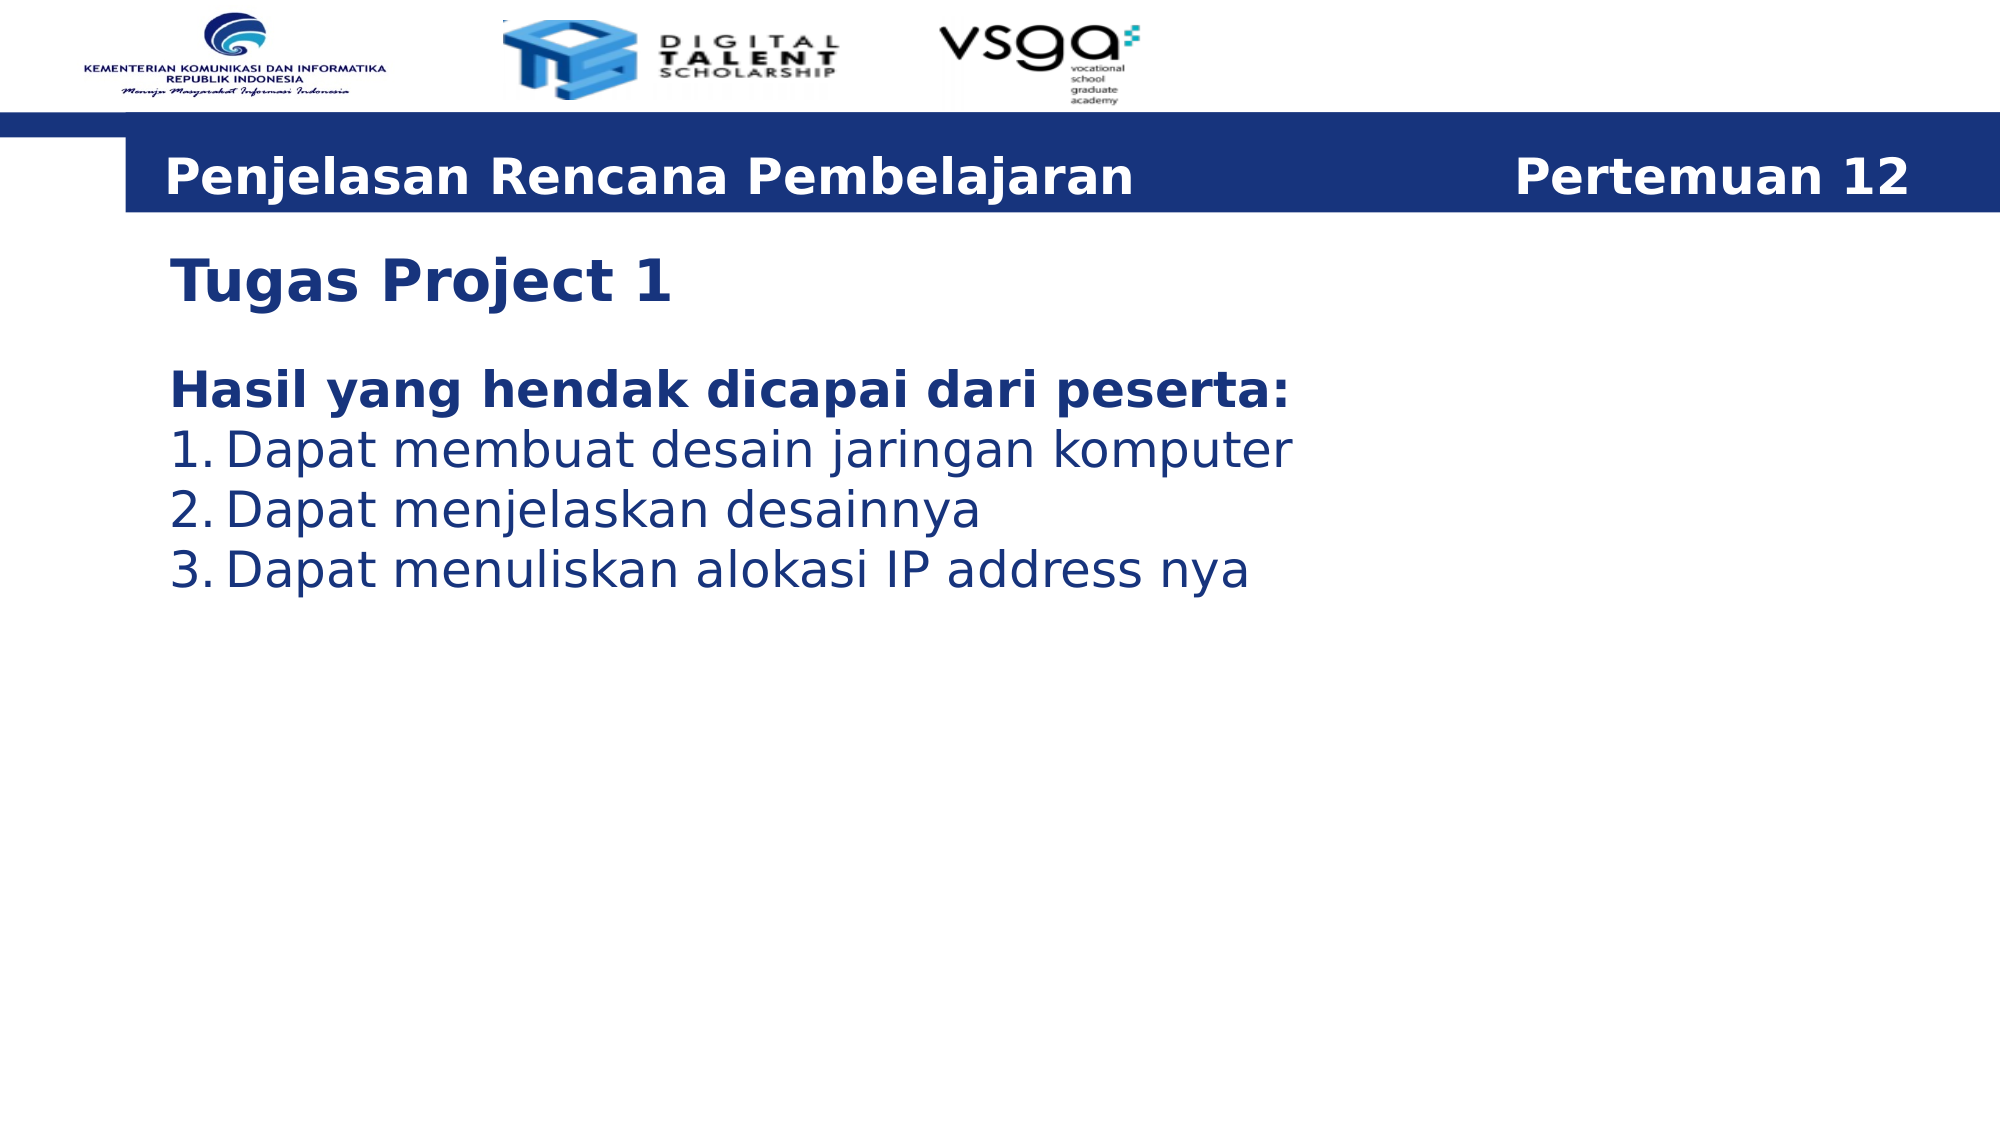

Penjelasan Rencana Pembelajaran 			Pertemuan 12

Tugas Project 1
Hasil yang hendak dicapai dari peserta:
Dapat membuat desain jaringan komputer
Dapat menjelaskan desainnya
Dapat menuliskan alokasi IP address nya